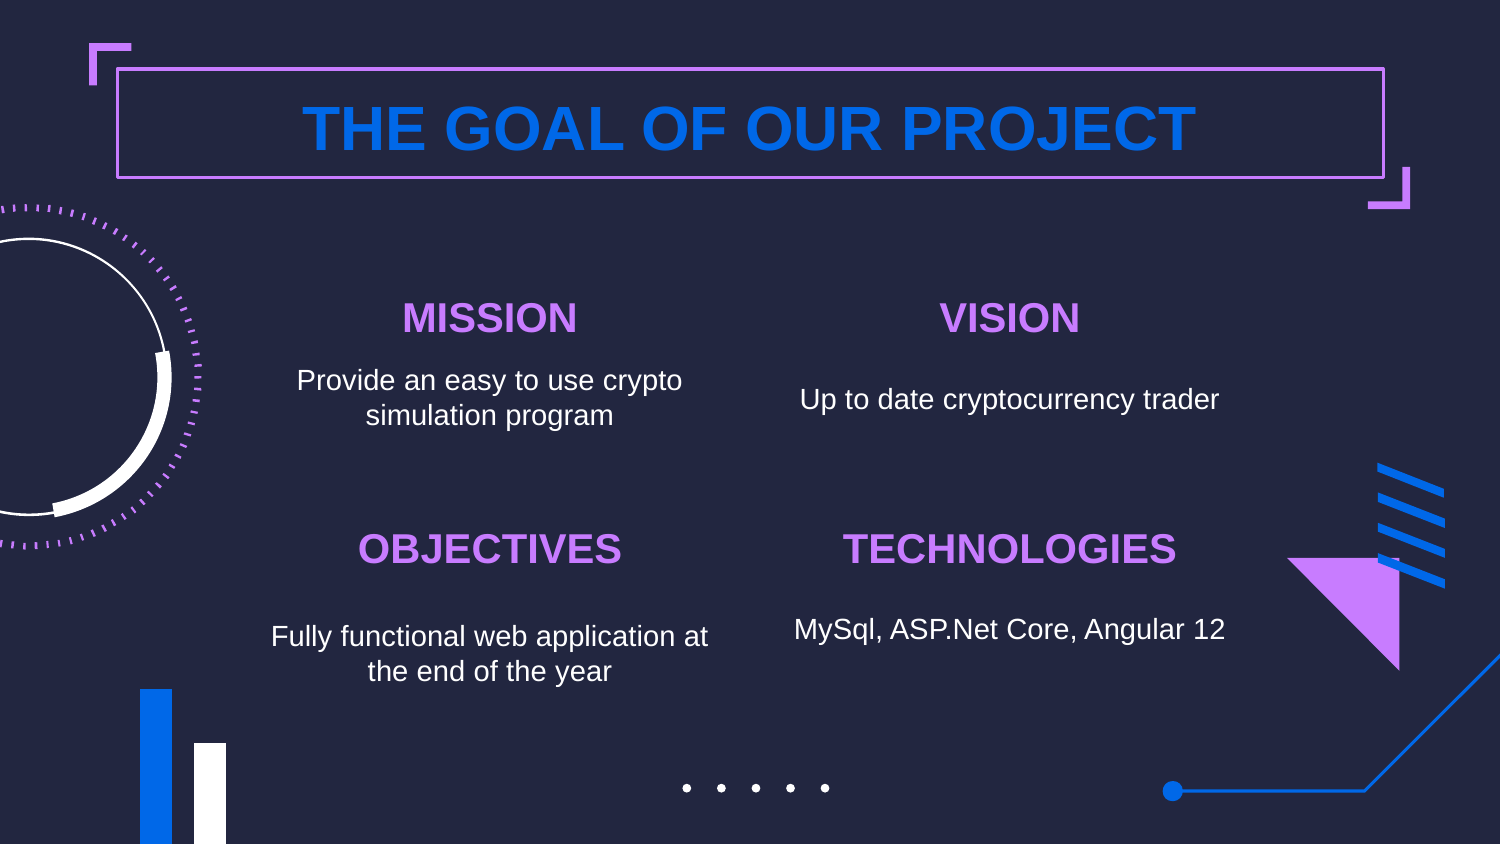

# THE GOAL OF OUR PROJECT
MISSION
VISION
Provide an easy to use crypto simulation program
Up to date cryptocurrency trader
TECHNOLOGIES
OBJECTIVES
MySql, ASP.Net Core, Angular 12
Fully functional web application at the end of the year